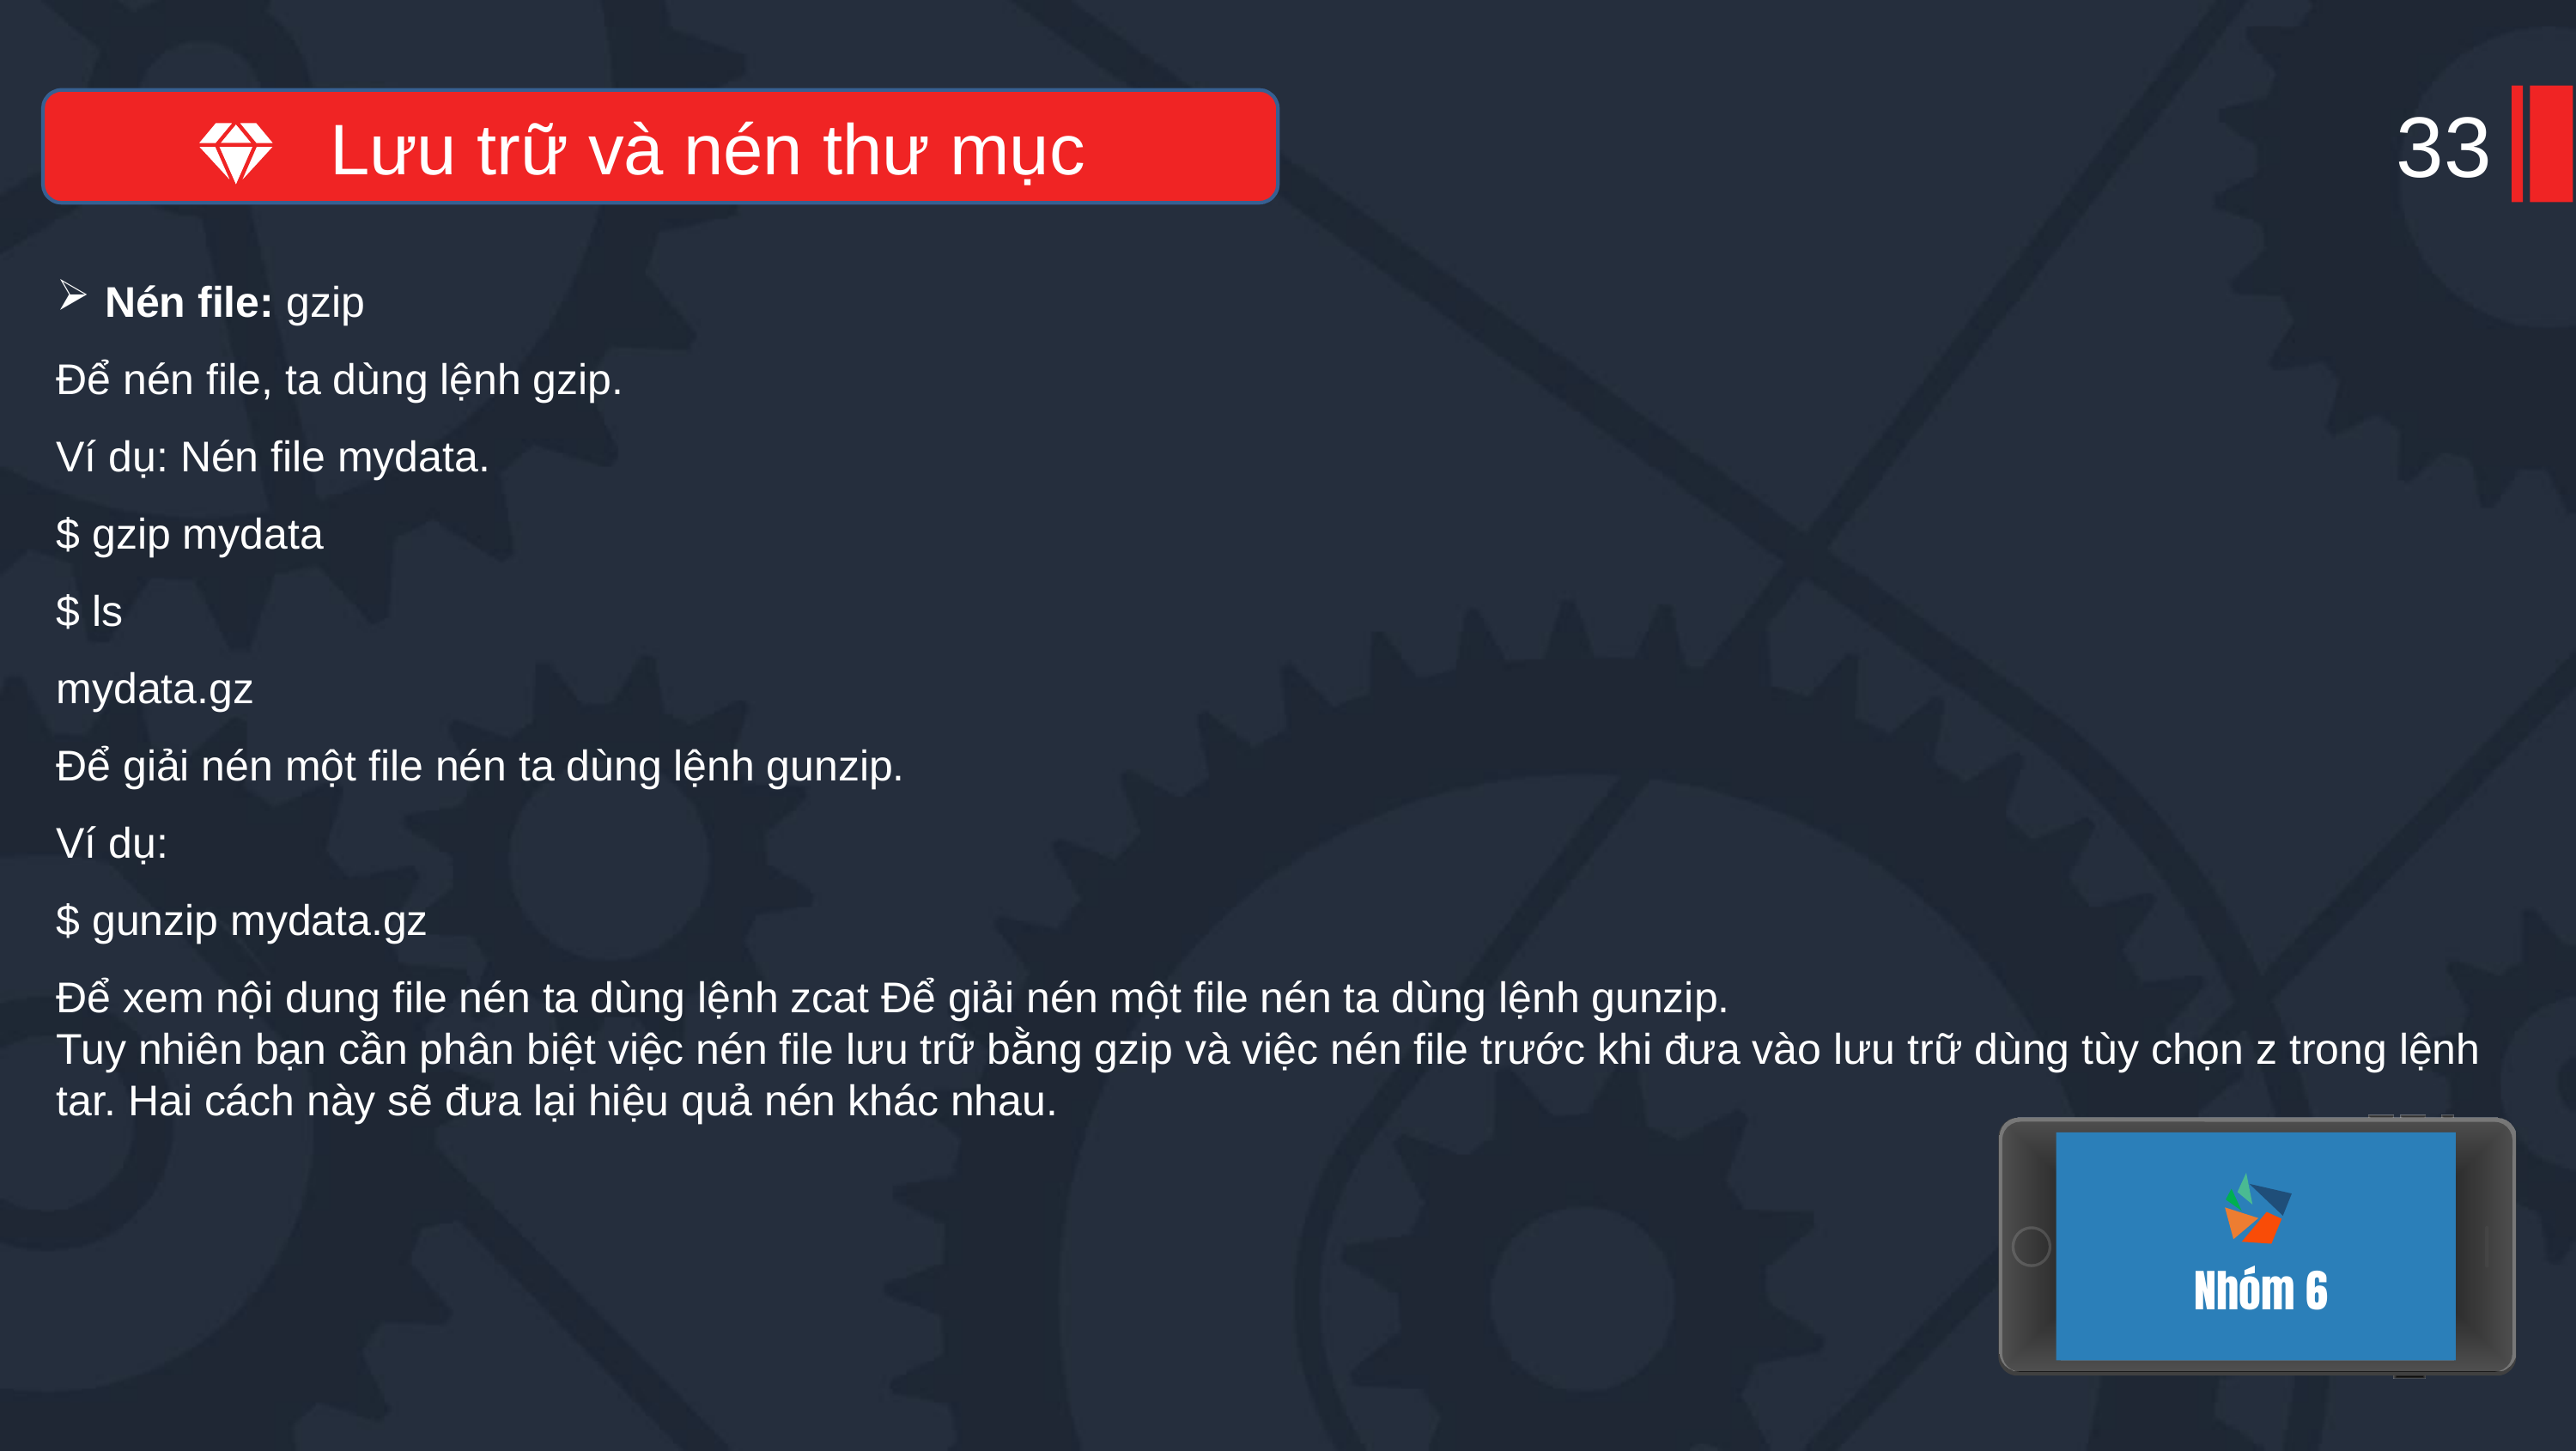

33

Lưu trữ và nén thư mục

Nén file: gzip
Để nén file, ta dùng lệnh gzip.
Ví dụ: Nén file mydata.
$ gzip mydata
$ ls
mydata.gz
Để giải nén một file nén ta dùng lệnh gunzip.
Ví dụ:
$ gunzip mydata.gz
Để xem nội dung file nén ta dùng lệnh zcat Để giải nén một file nén ta dùng lệnh gunzip.
Tuy nhiên bạn cần phân biệt việc nén file lưu trữ bằng gzip và việc nén file trước khi đưa vào lưu trữ dùng tùy chọn z trong lệnh tar. Hai cách này sẽ đưa lại hiệu quả nén khác nhau.

Nhóm 6